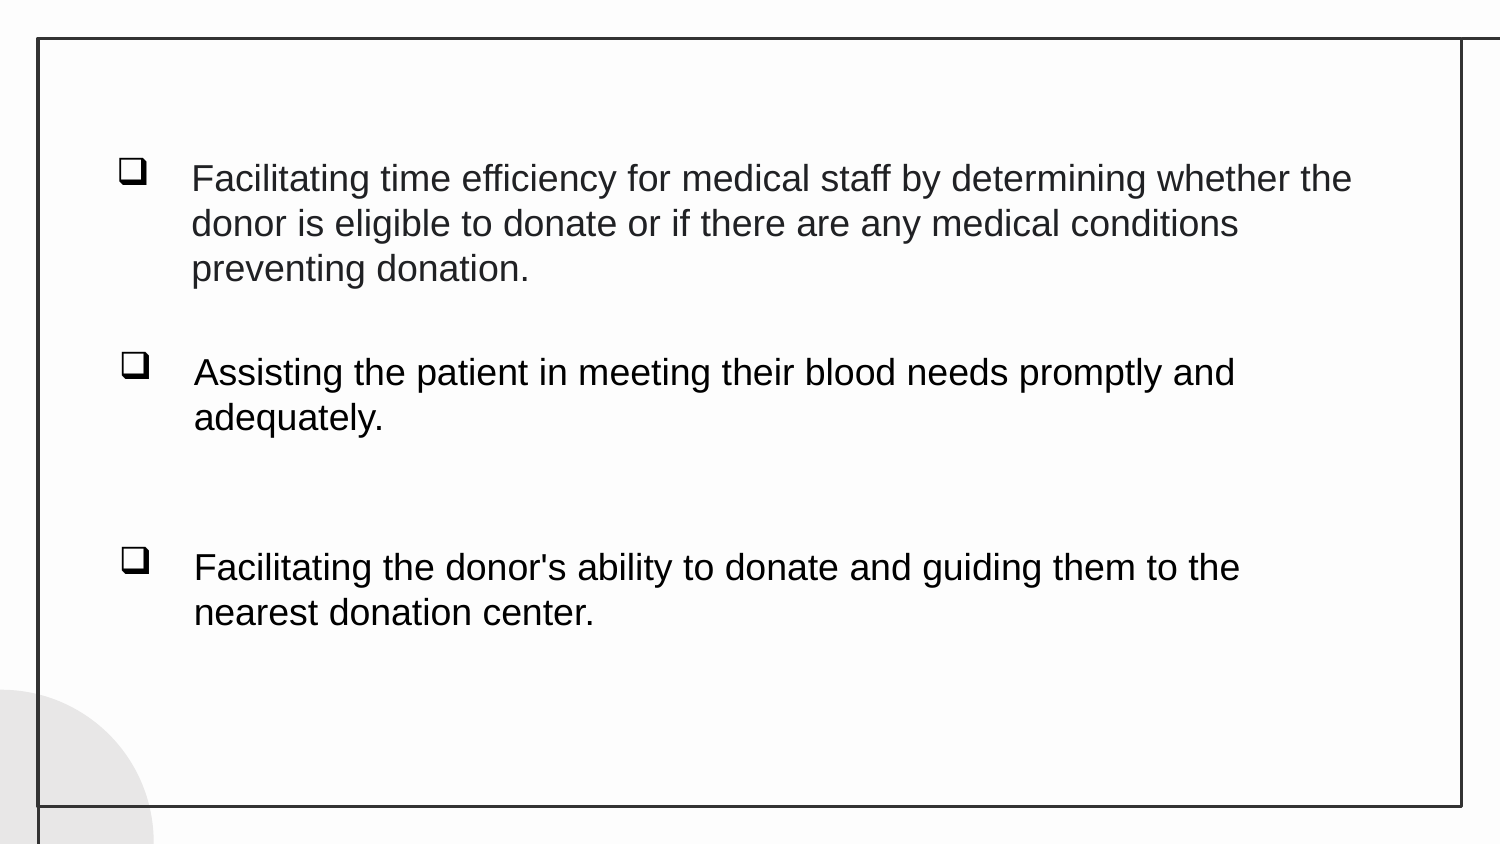

#
Facilitating time efficiency for medical staff by determining whether the donor is eligible to donate or if there are any medical conditions preventing donation.
Assisting the patient in meeting their blood needs promptly and adequately.
Facilitating the donor's ability to donate and guiding them to the nearest donation center.